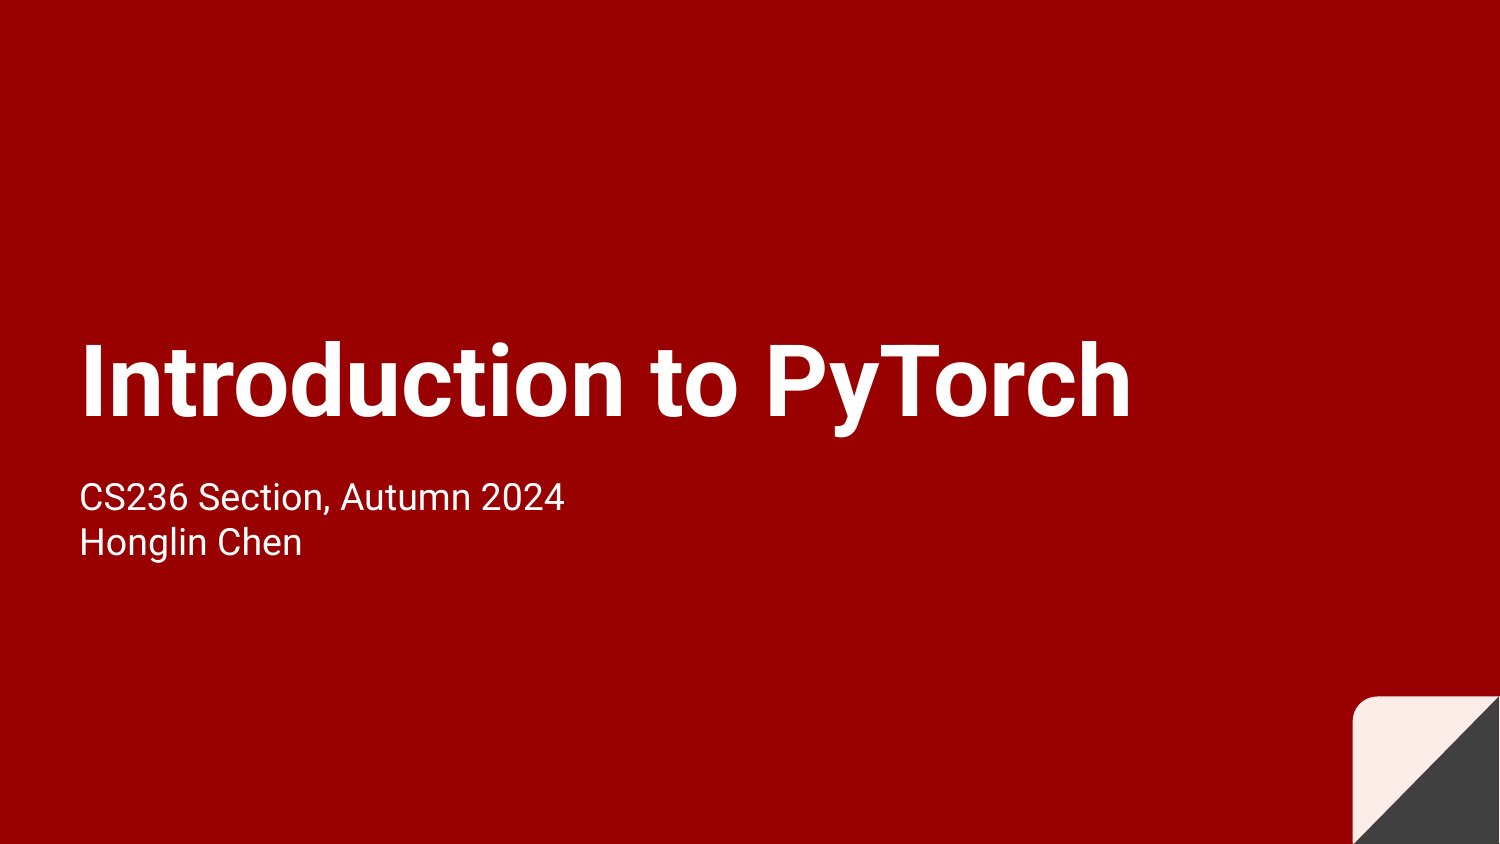

# Introduction to PyTorch
CS236 Section, Autumn 2024
Honglin Chen